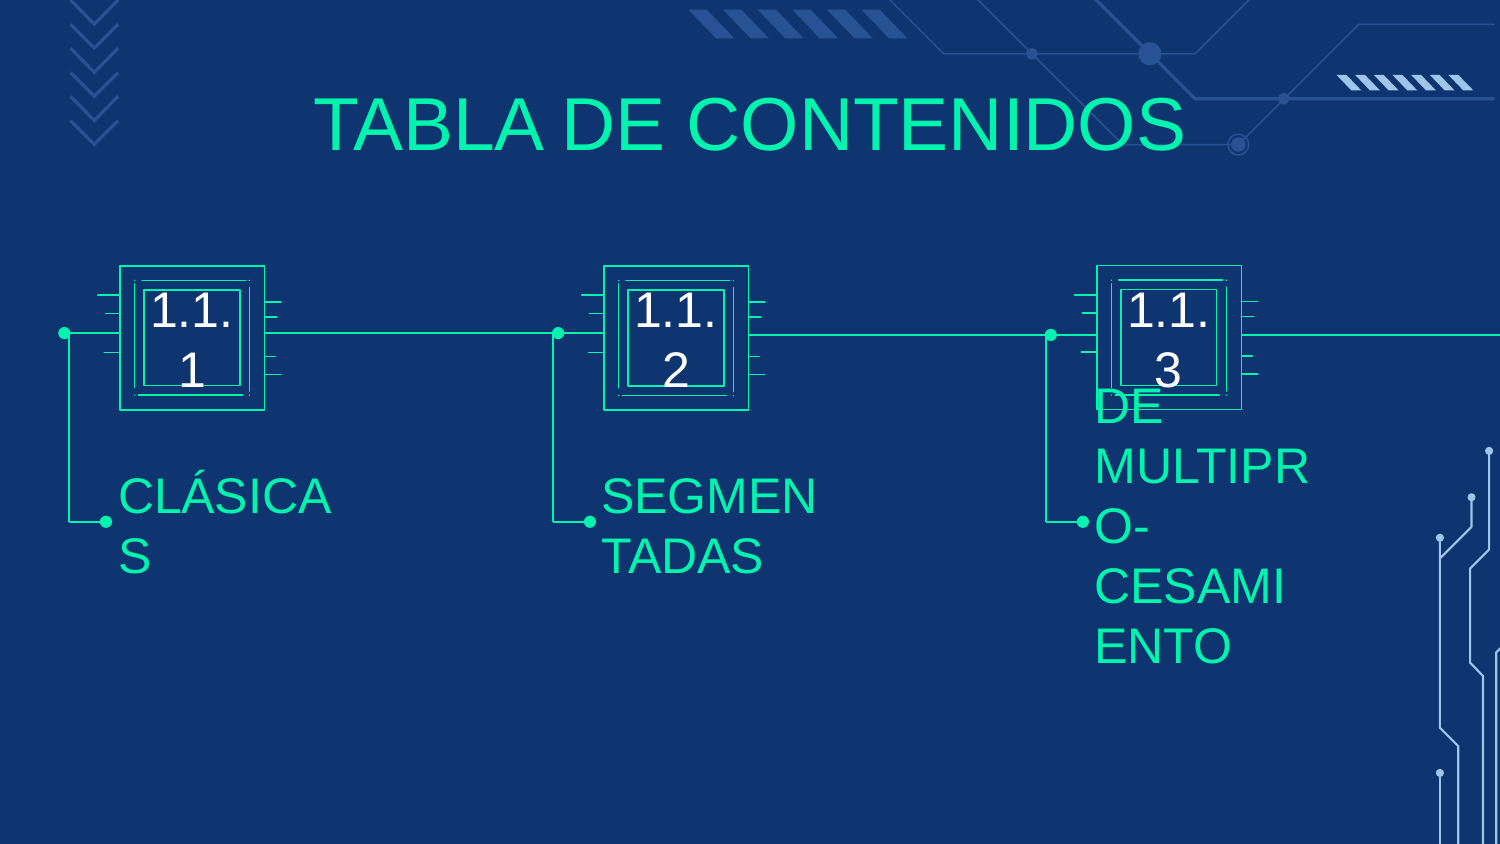

# TABLA DE CONTENIDOS
1.1.1
1.1.2
1.1.3
CLÁSICAS
SEGMENTADAS
DE MULTIPRO-CESAMIENTO